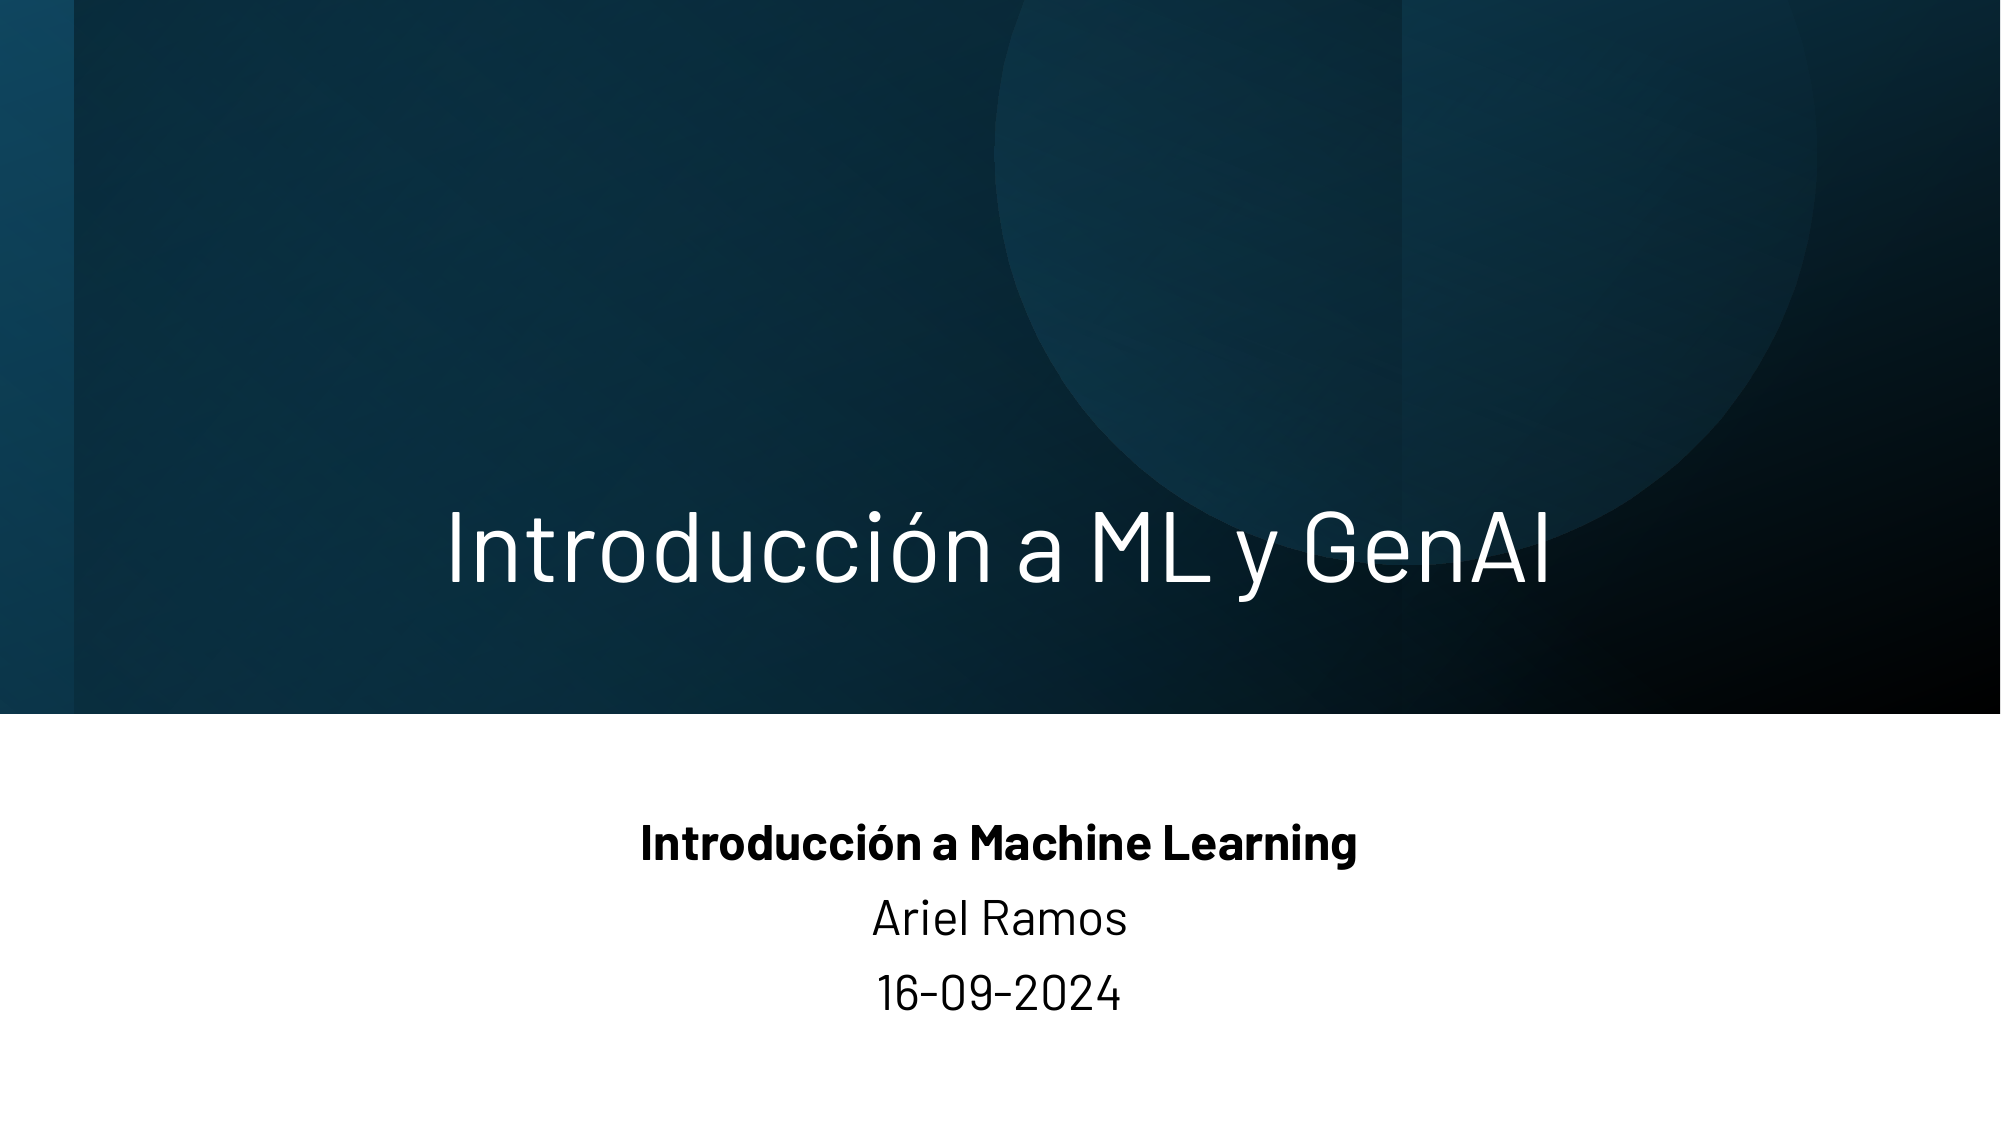

# Introducción a ML y GenAI
Introducción a Machine Learning
Ariel Ramos
16-09-2024